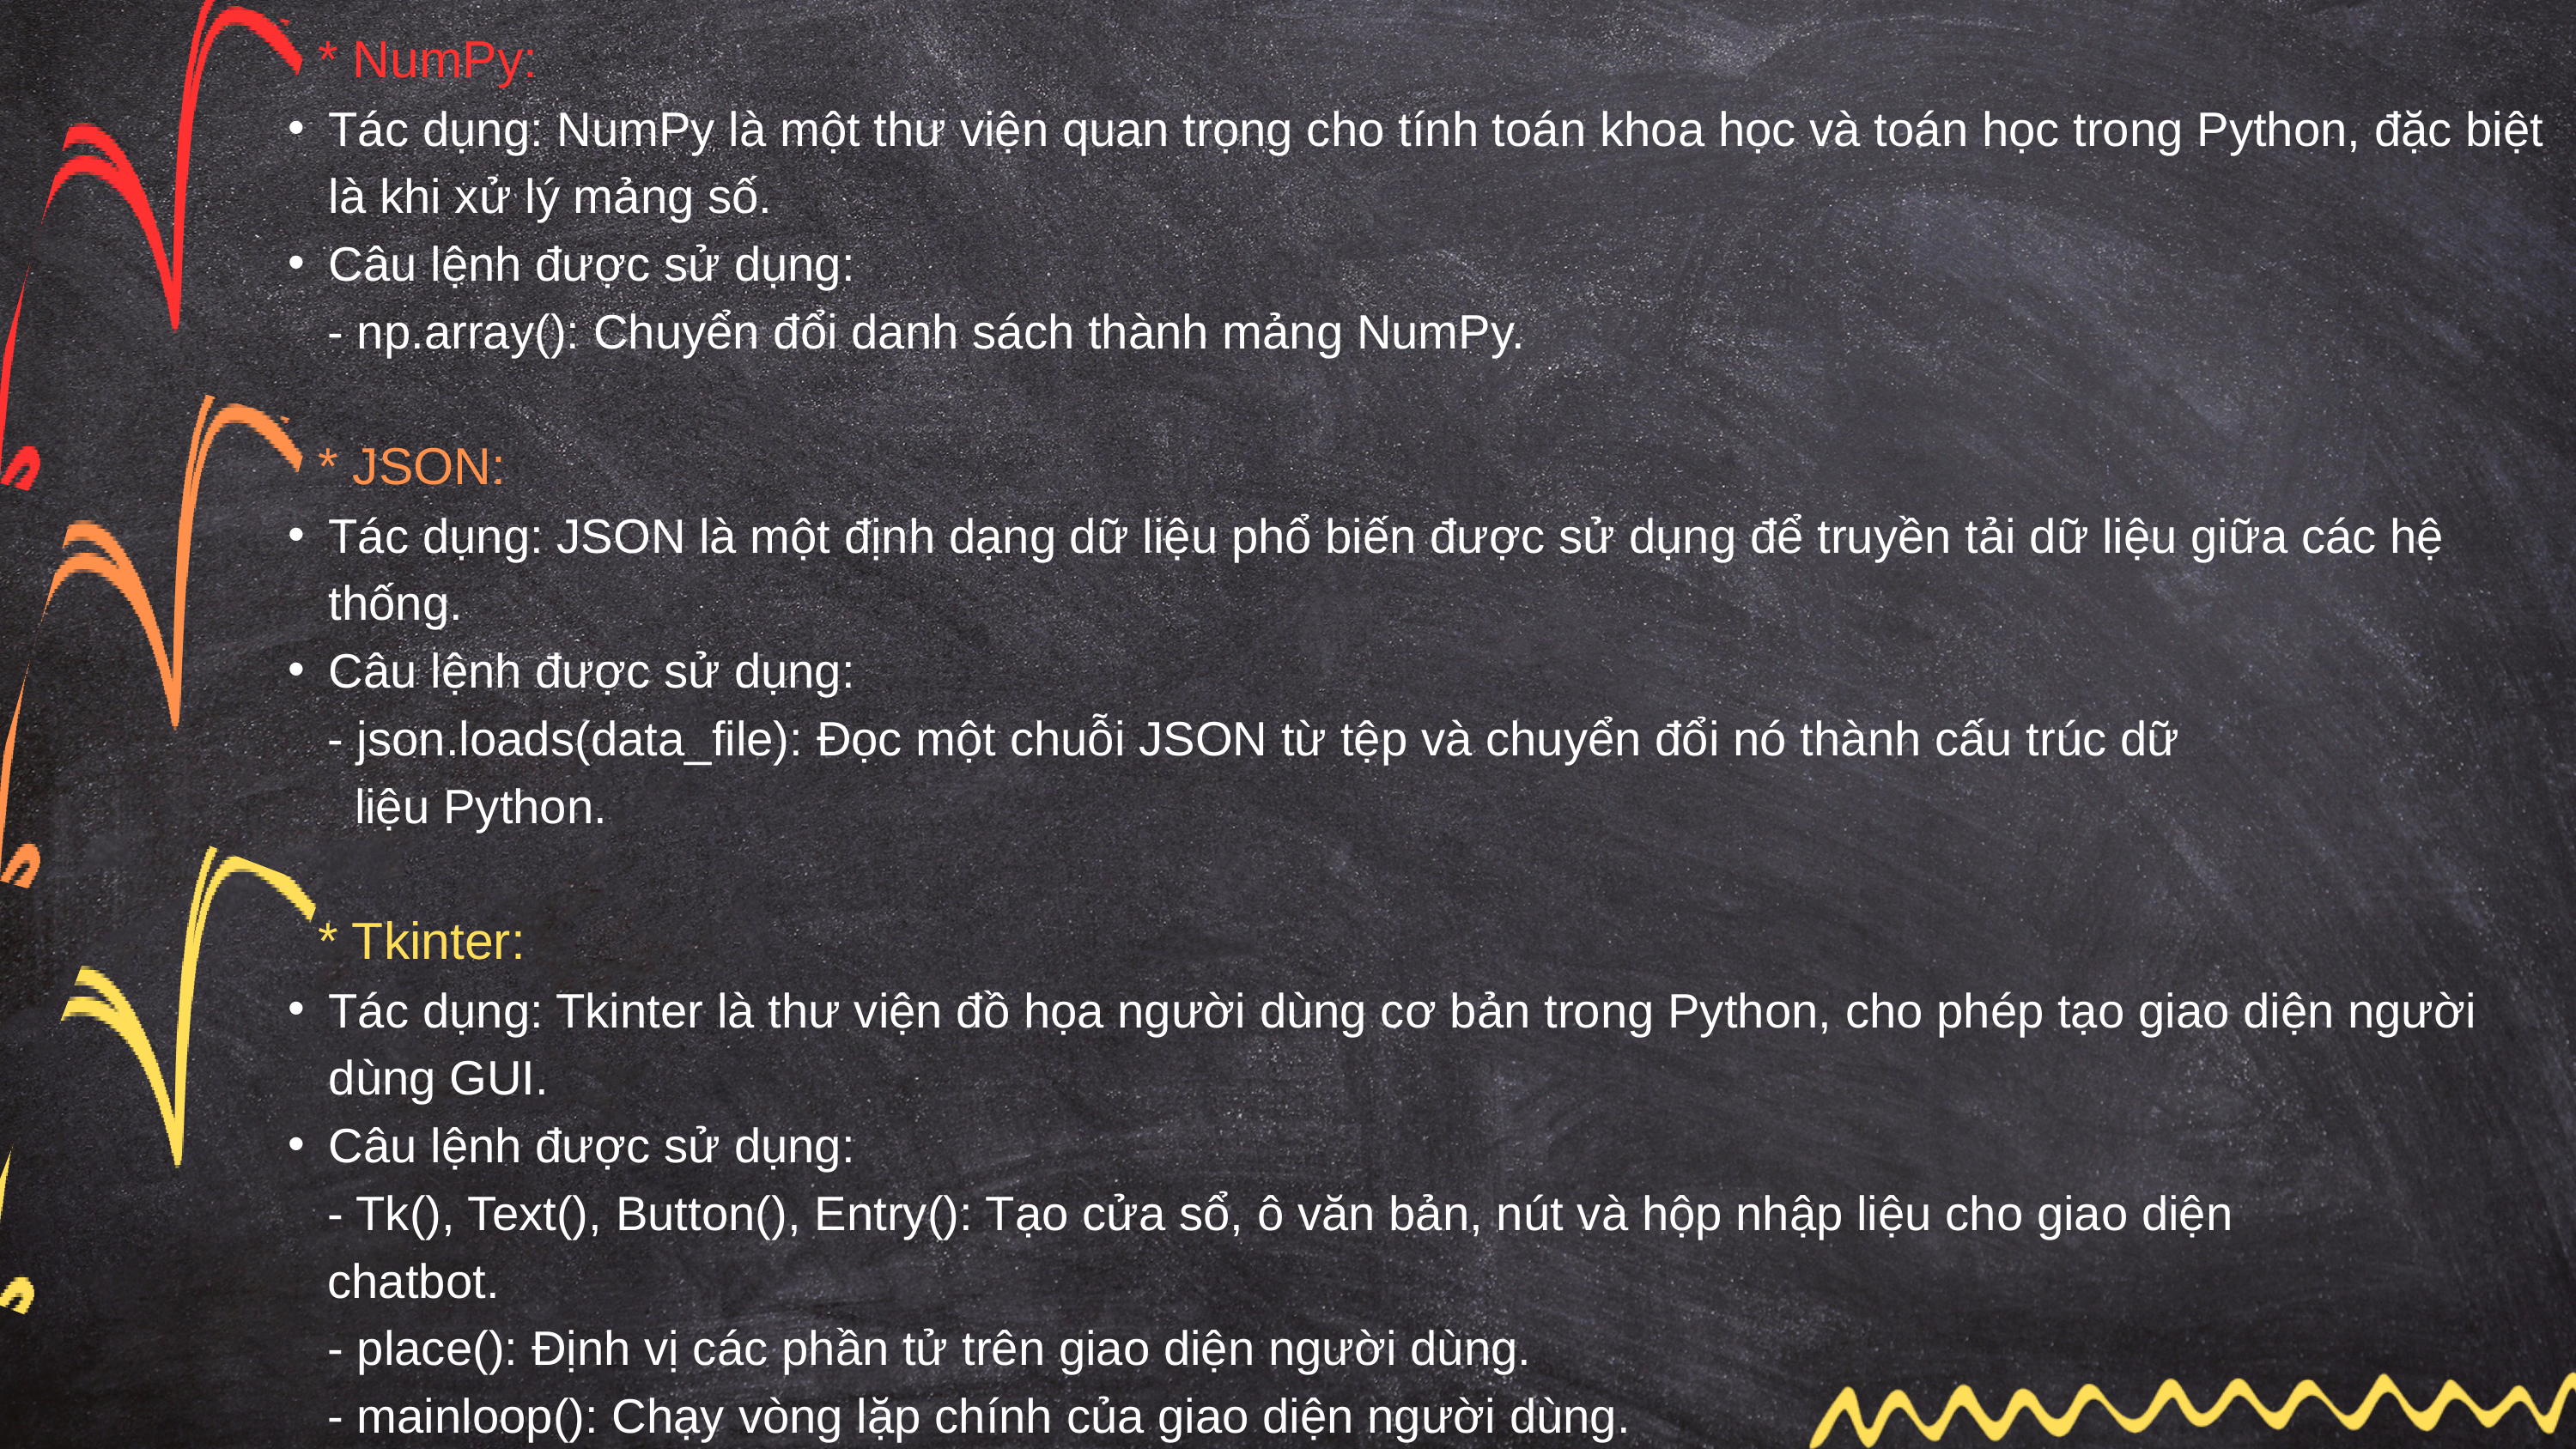

* NumPy:
Tác dụng: NumPy là một thư viện quan trọng cho tính toán khoa học và toán học trong Python, đặc biệt là khi xử lý mảng số.
Câu lệnh được sử dụng:
      - np.array(): Chuyển đổi danh sách thành mảng NumPy.

     * JSON:
Tác dụng: JSON là một định dạng dữ liệu phổ biến được sử dụng để truyền tải dữ liệu giữa các hệ thống.
Câu lệnh được sử dụng:
      - json.loads(data_file): Đọc một chuỗi JSON từ tệp và chuyển đổi nó thành cấu trúc dữ
        liệu Python.

     * Tkinter:
Tác dụng: Tkinter là thư viện đồ họa người dùng cơ bản trong Python, cho phép tạo giao diện người dùng GUI.
Câu lệnh được sử dụng:
      - Tk(), Text(), Button(), Entry(): Tạo cửa sổ, ô văn bản, nút và hộp nhập liệu cho giao diện
      chatbot.
      - place(): Định vị các phần tử trên giao diện người dùng.
      - mainloop(): Chạy vòng lặp chính của giao diện người dùng.